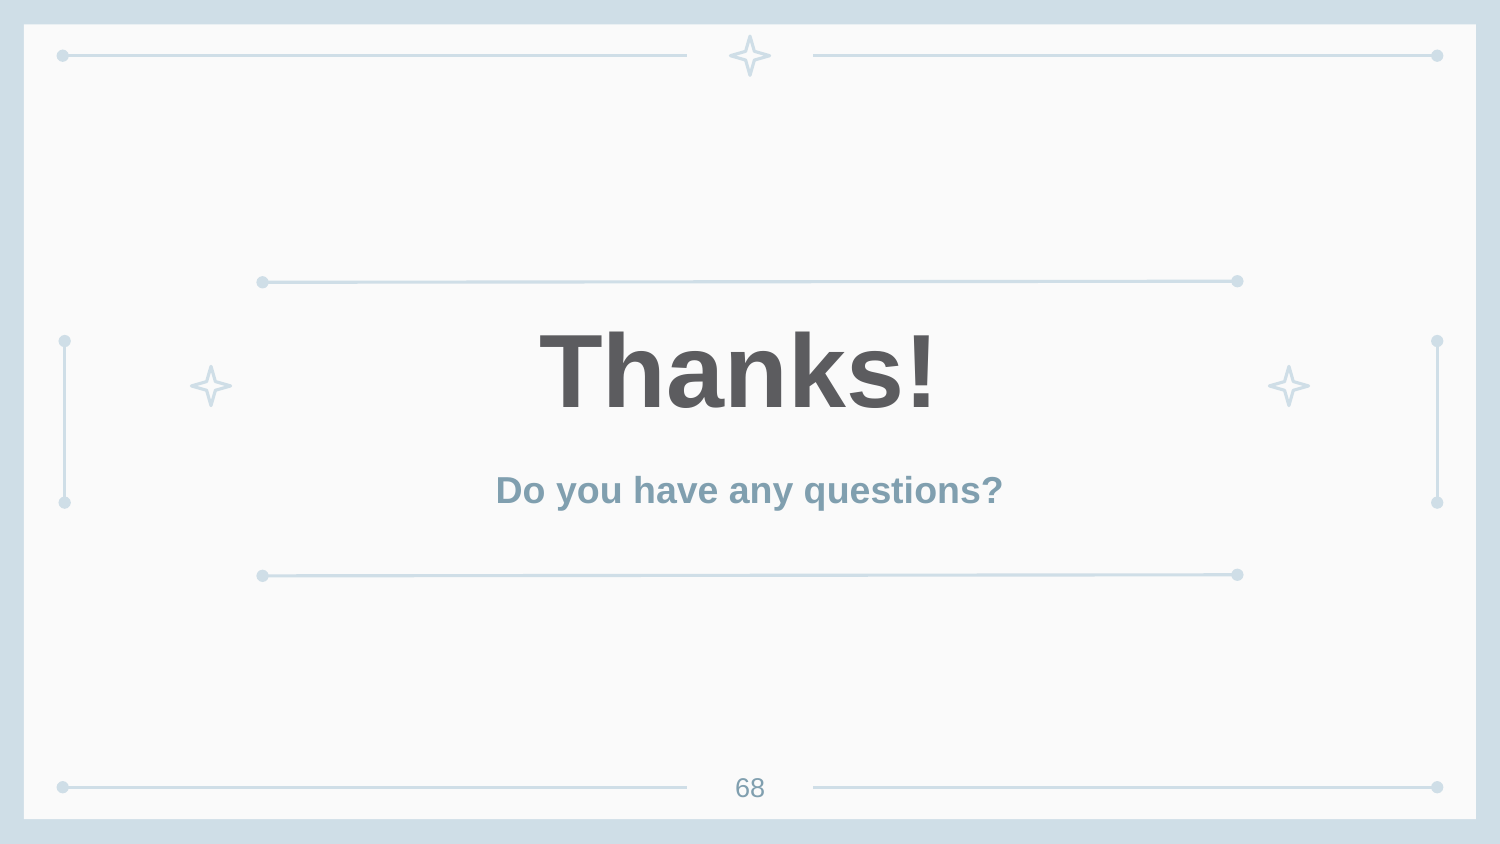

# Thanks!

Do you have any questions?
68